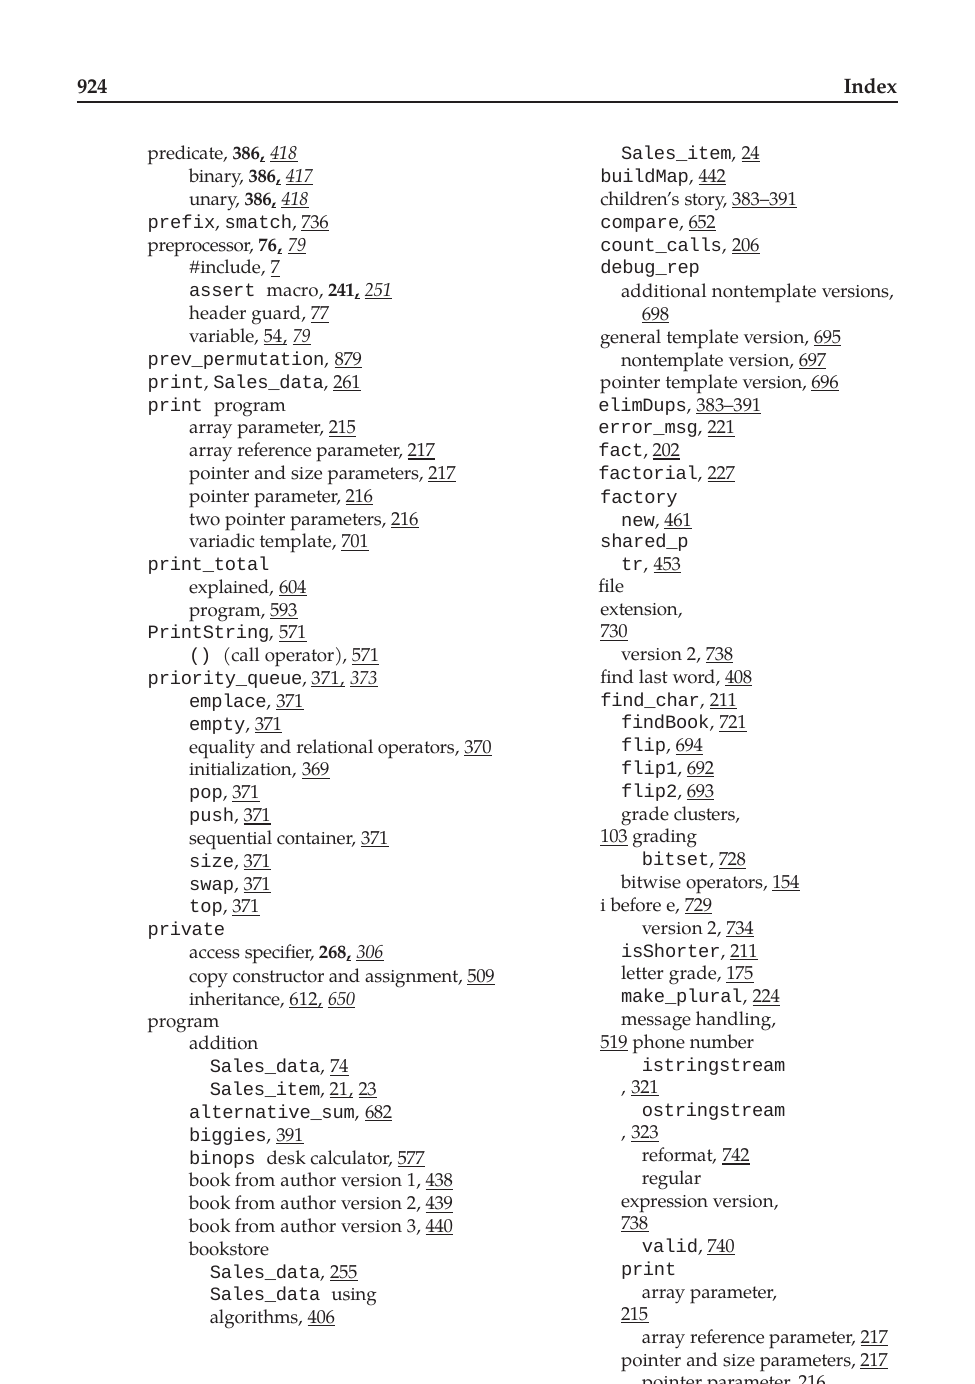

924
Index

Sales_item, 24
buildMap, 442
children’s story, 383–391
compare, 652
count_calls, 206
debug_rep
additional nontemplate versions, 698
general template version, 695 nontemplate version, 697
pointer template version, 696
elimDups, 383–391
error_msg, 221
fact, 202
factorial, 227
factory new, 461
shared_ptr, 453
file extension, 730
version 2, 738 find last word, 408 find_char, 211
findBook, 721
flip, 694
flip1, 692
flip2, 693
grade clusters, 103 grading
bitset, 728
bitwise operators, 154 i before e, 729
version 2, 734
isShorter, 211
letter grade, 175
make_plural, 224
message handling, 519 phone number
istringstream, 321
ostringstream, 323
reformat, 742
regular expression version, 738
valid, 740
print
array parameter, 215
array reference parameter, 217 pointer and size parameters, 217
pointer parameter, 216
two pointer parameters, 216 variadic template, 701
print_total, 593
Query, 635
predicate, 386, 418
binary, 386, 417
unary, 386, 418
prefix, smatch, 736
preprocessor, 76, 79
#include, 7
assert macro, 241, 251
header guard, 77
variable, 54, 79
prev_permutation, 879
print, Sales_data, 261
print program
array parameter, 215
array reference parameter, 217 pointer and size parameters, 217 pointer parameter, 216
two pointer parameters, 216 variadic template, 701
print_total
explained, 604
program, 593
PrintString, 571
() (call operator), 571
priority_queue, 371, 373
emplace, 371
empty, 371
equality and relational operators, 370 initialization, 369
pop, 371
push, 371
sequential container, 371
size, 371
swap, 371
top, 371
private
access specifier, 268, 306
copy constructor and assignment, 509 inheritance, 612, 650
program
addition
Sales_data, 74
Sales_item, 21, 23
alternative_sum, 682
biggies, 391
binops desk calculator, 577 book from author version 1, 438
book from author version 2, 439
book from author version 3, 440 bookstore
Sales_data, 255
Sales_data using algorithms, 406